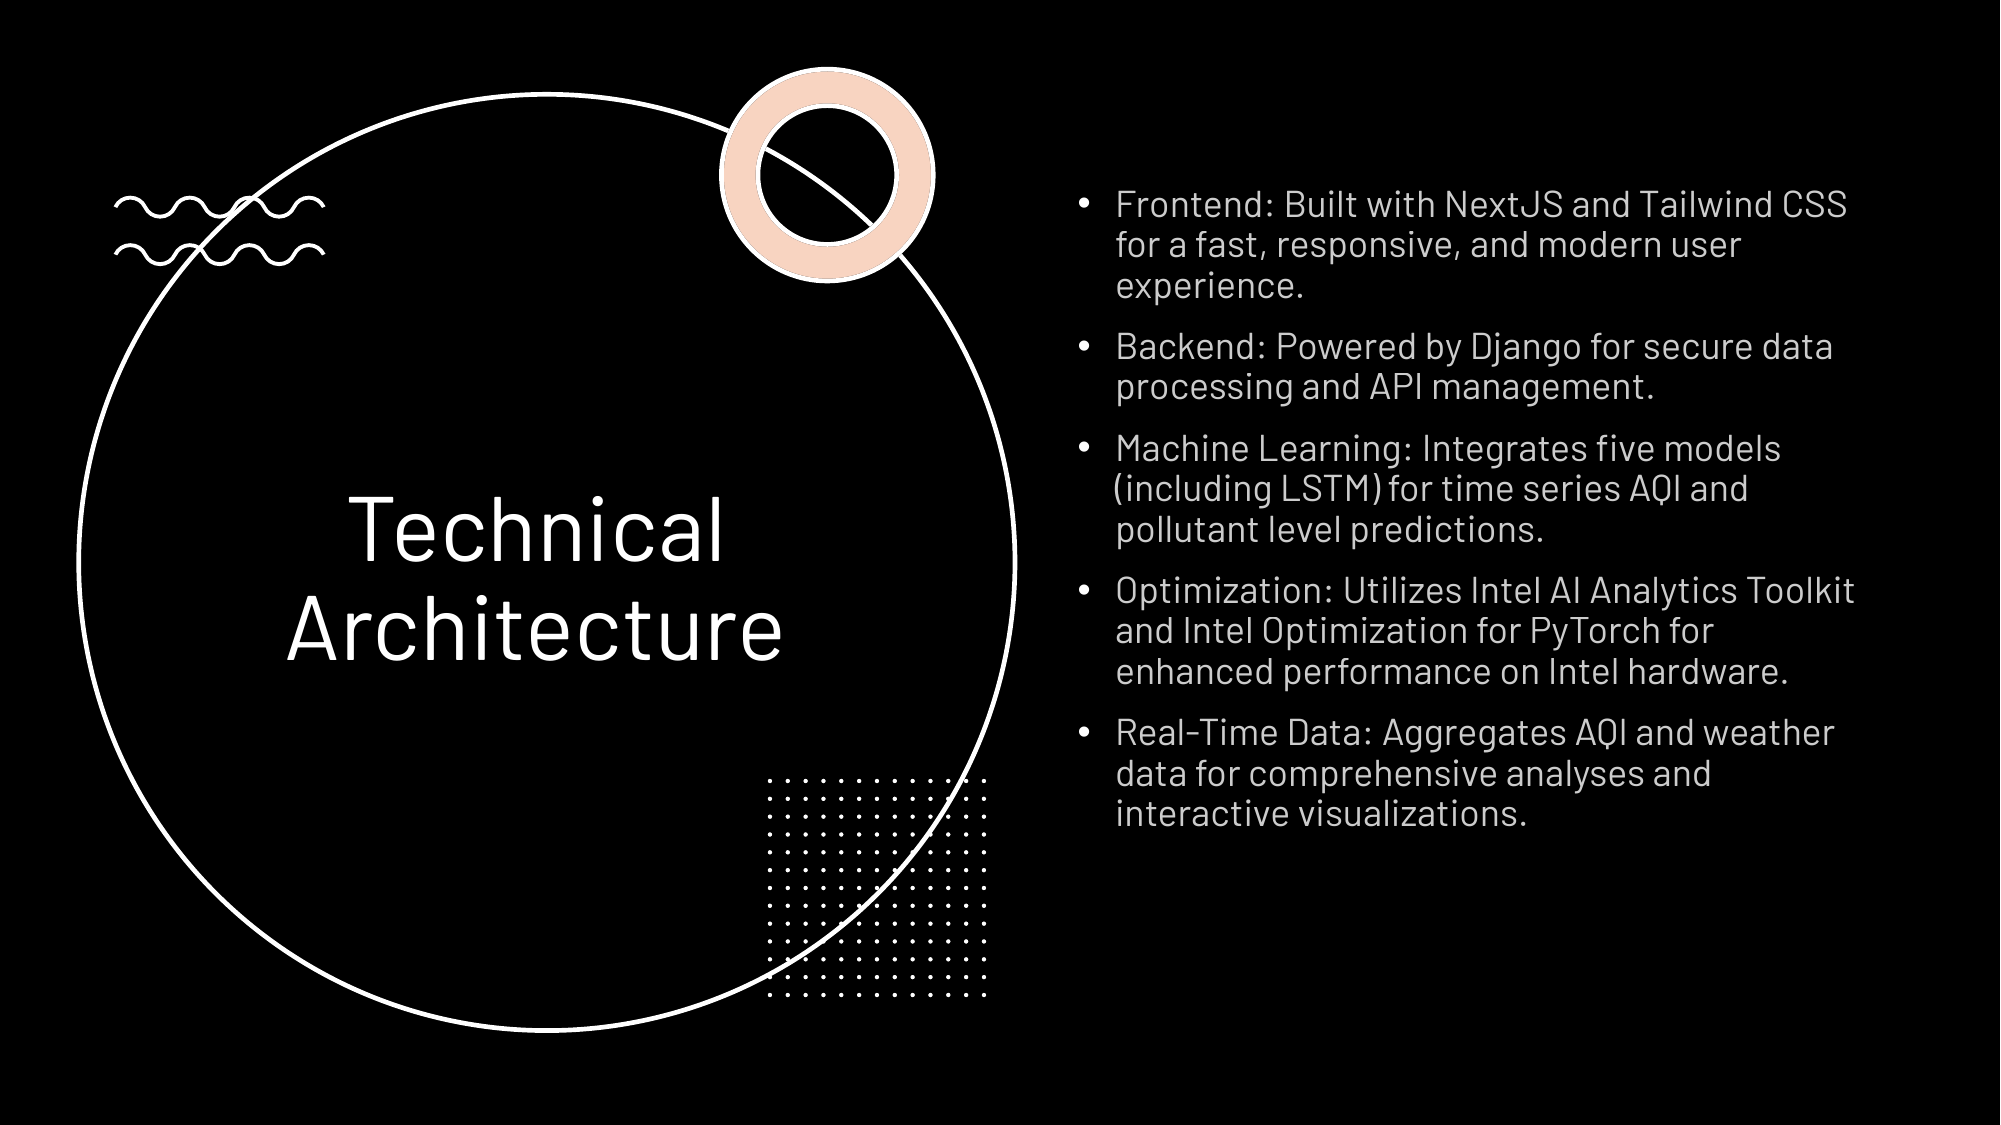

Frontend: Built with NextJS and Tailwind CSS for a fast, responsive, and modern user experience.
Backend: Powered by Django for secure data processing and API management.
Machine Learning: Integrates five models (including LSTM) for time series AQI and pollutant level predictions.
Optimization: Utilizes Intel AI Analytics Toolkit and Intel Optimization for PyTorch for enhanced performance on Intel hardware.
Real-Time Data: Aggregates AQI and weather data for comprehensive analyses and interactive visualizations.

# Technical Architecture